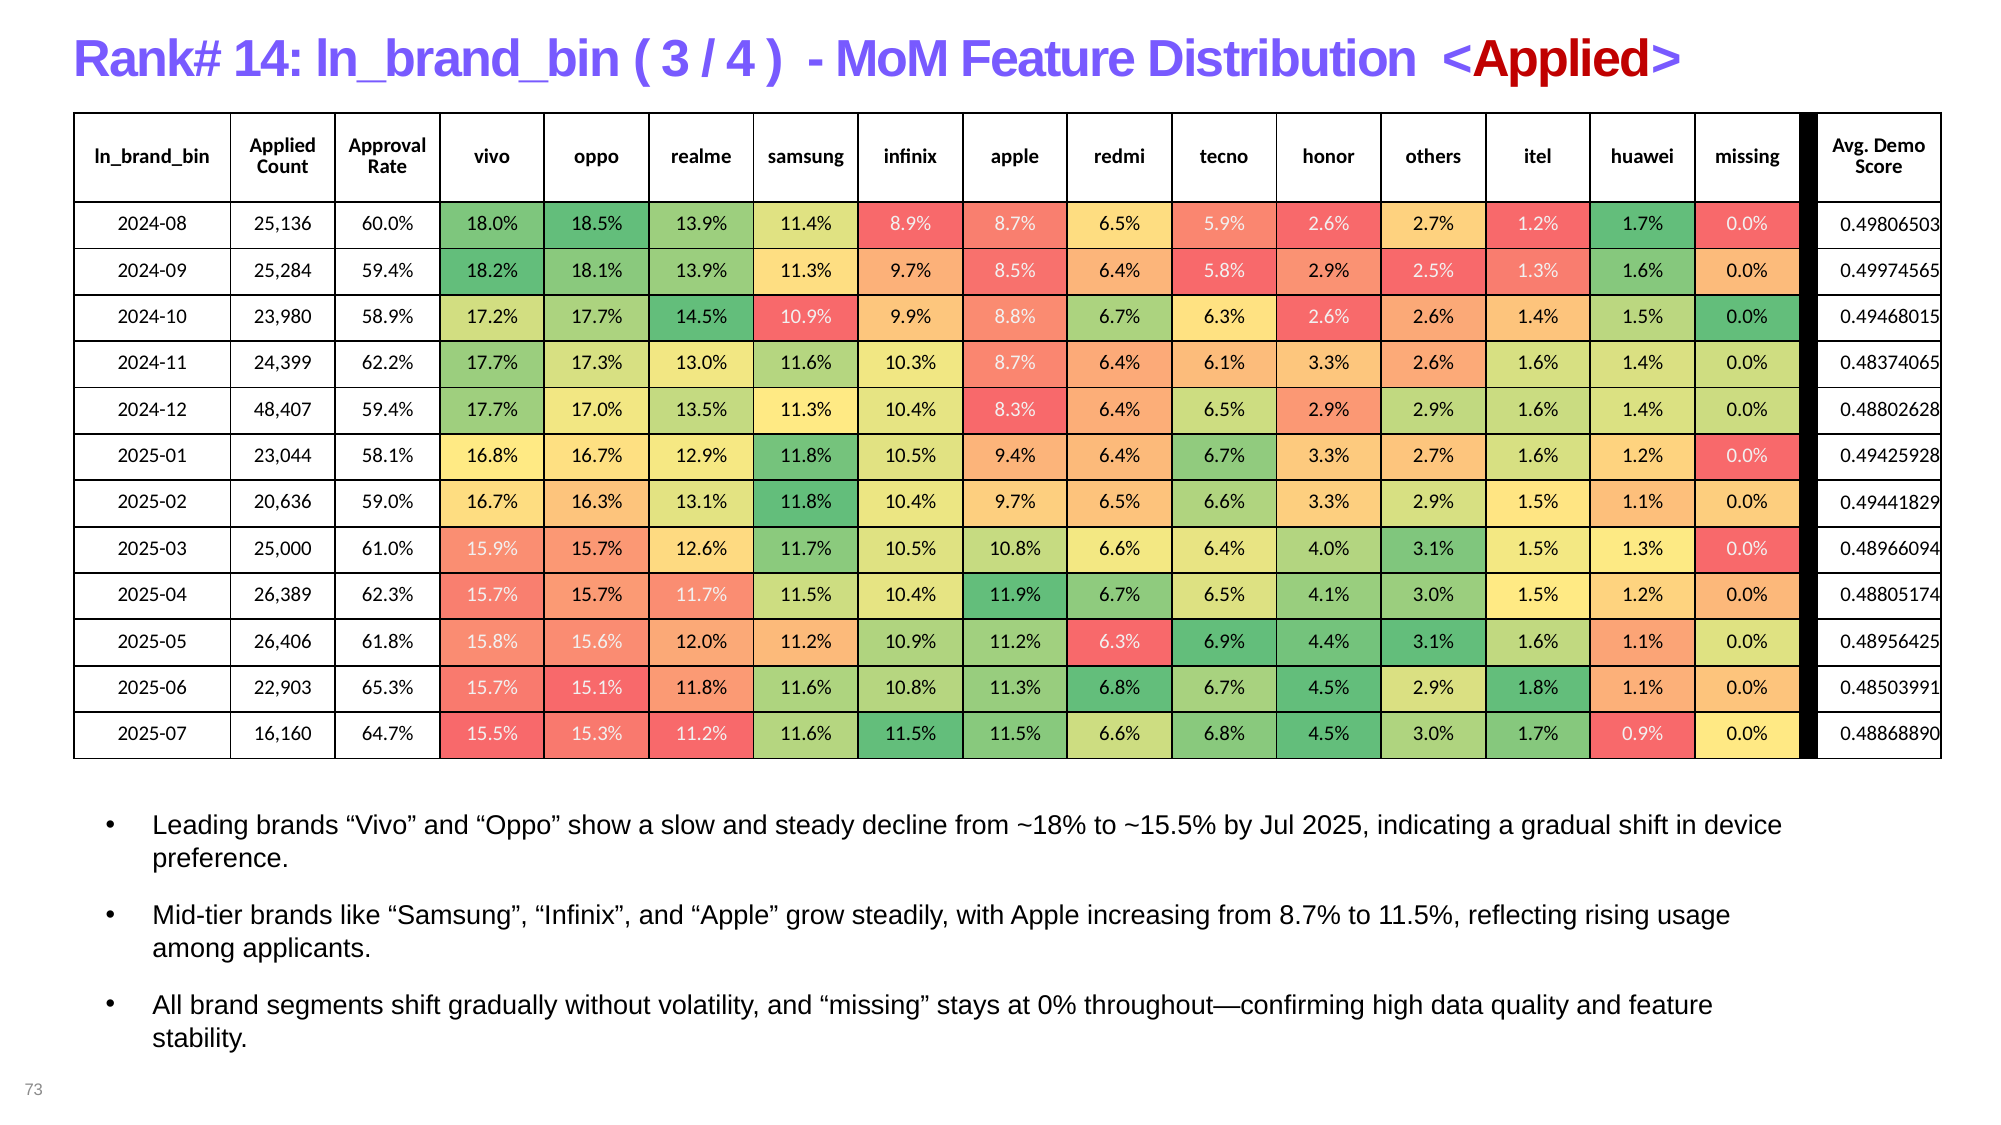

Rank# 14: ln_brand_bin ( 3 / 4 )  - MoM Feature Distribution  <Applied>
| ln\_brand\_bin | Applied Count | Approval Rate | vivo | oppo | realme | samsung | infinix | apple | redmi | tecno | honor | others | itel | huawei | missing |  | Avg. Demo Score |
| --- | --- | --- | --- | --- | --- | --- | --- | --- | --- | --- | --- | --- | --- | --- | --- | --- | --- |
| 2024-08 | 25,136 | 60.0% | 18.0% | 18.5% | 13.9% | 11.4% | 8.9% | 8.7% | 6.5% | 5.9% | 2.6% | 2.7% | 1.2% | 1.7% | 0.0% |  | 0.49806503 |
| 2024-09 | 25,284 | 59.4% | 18.2% | 18.1% | 13.9% | 11.3% | 9.7% | 8.5% | 6.4% | 5.8% | 2.9% | 2.5% | 1.3% | 1.6% | 0.0% |  | 0.49974565 |
| 2024-10 | 23,980 | 58.9% | 17.2% | 17.7% | 14.5% | 10.9% | 9.9% | 8.8% | 6.7% | 6.3% | 2.6% | 2.6% | 1.4% | 1.5% | 0.0% |  | 0.49468015 |
| 2024-11 | 24,399 | 62.2% | 17.7% | 17.3% | 13.0% | 11.6% | 10.3% | 8.7% | 6.4% | 6.1% | 3.3% | 2.6% | 1.6% | 1.4% | 0.0% |  | 0.48374065 |
| 2024-12 | 48,407 | 59.4% | 17.7% | 17.0% | 13.5% | 11.3% | 10.4% | 8.3% | 6.4% | 6.5% | 2.9% | 2.9% | 1.6% | 1.4% | 0.0% |  | 0.48802628 |
| 2025-01 | 23,044 | 58.1% | 16.8% | 16.7% | 12.9% | 11.8% | 10.5% | 9.4% | 6.4% | 6.7% | 3.3% | 2.7% | 1.6% | 1.2% | 0.0% |  | 0.49425928 |
| 2025-02 | 20,636 | 59.0% | 16.7% | 16.3% | 13.1% | 11.8% | 10.4% | 9.7% | 6.5% | 6.6% | 3.3% | 2.9% | 1.5% | 1.1% | 0.0% |  | 0.49441829 |
| 2025-03 | 25,000 | 61.0% | 15.9% | 15.7% | 12.6% | 11.7% | 10.5% | 10.8% | 6.6% | 6.4% | 4.0% | 3.1% | 1.5% | 1.3% | 0.0% |  | 0.48966094 |
| 2025-04 | 26,389 | 62.3% | 15.7% | 15.7% | 11.7% | 11.5% | 10.4% | 11.9% | 6.7% | 6.5% | 4.1% | 3.0% | 1.5% | 1.2% | 0.0% |  | 0.48805174 |
| 2025-05 | 26,406 | 61.8% | 15.8% | 15.6% | 12.0% | 11.2% | 10.9% | 11.2% | 6.3% | 6.9% | 4.4% | 3.1% | 1.6% | 1.1% | 0.0% |  | 0.48956425 |
| 2025-06 | 22,903 | 65.3% | 15.7% | 15.1% | 11.8% | 11.6% | 10.8% | 11.3% | 6.8% | 6.7% | 4.5% | 2.9% | 1.8% | 1.1% | 0.0% |  | 0.48503991 |
| 2025-07 | 16,160 | 64.7% | 15.5% | 15.3% | 11.2% | 11.6% | 11.5% | 11.5% | 6.6% | 6.8% | 4.5% | 3.0% | 1.7% | 0.9% | 0.0% |  | 0.48868890 |
Leading brands “Vivo” and “Oppo” show a slow and steady decline from ~18% to ~15.5% by Jul 2025, indicating a gradual shift in device preference.
Mid-tier brands like “Samsung”, “Infinix”, and “Apple” grow steadily, with Apple increasing from 8.7% to 11.5%, reflecting rising usage among applicants.
All brand segments shift gradually without volatility, and “missing” stays at 0% throughout—confirming high data quality and feature stability.
73